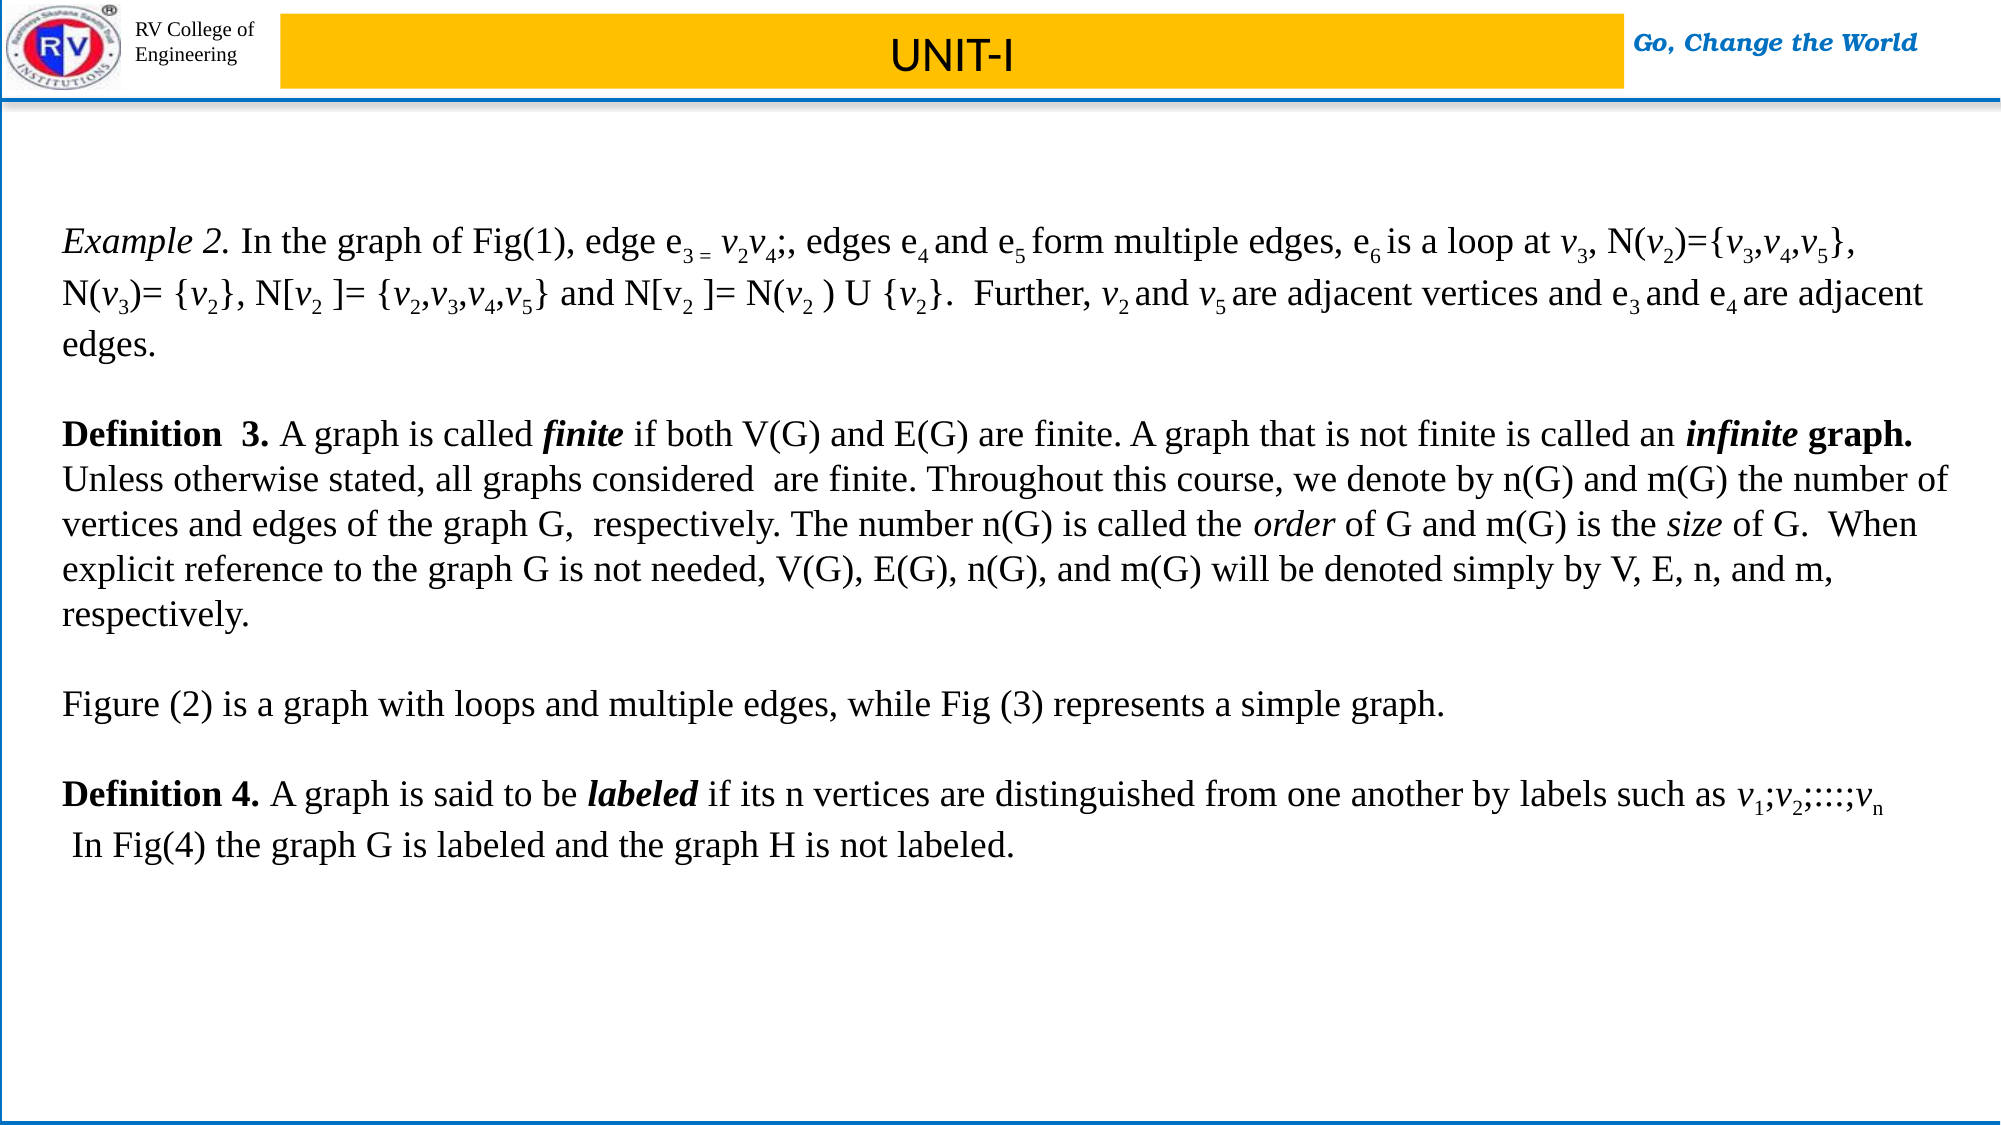

UNIT-I
Example 2. In the graph of Fig(1), edge e3 = v2v4;, edges e4 and e5 form multiple edges, e6 is a loop at v3, N(v2)={v3,v4,v5},
N(v3)= {v2}, N[v2 ]= {v2,v3,v4,v5} and N[v2 ]= N(v2 ) U {v2}.  Further, v2 and v5 are adjacent vertices and e3 and e4 are adjacent edges.

Definition  3. A graph is called finite if both V(G) and E(G) are finite. A graph that is not finite is called an infinite graph. Unless otherwise stated, all graphs considered  are finite. Throughout this course, we denote by n(G) and m(G) the number of vertices and edges of the graph G,  respectively. The number n(G) is called the order of G and m(G) is the size of G.  When explicit reference to the graph G is not needed, V(G), E(G), n(G), and m(G) will be denoted simply by V, E, n, and m, respectively.

Figure (2) is a graph with loops and multiple edges, while Fig (3) represents a simple graph.

Definition 4. A graph is said to be labeled if its n vertices are distinguished from one another by labels such as v1;v2;:::;vn
 In Fig(4) the graph G is labeled and the graph H is not labeled.